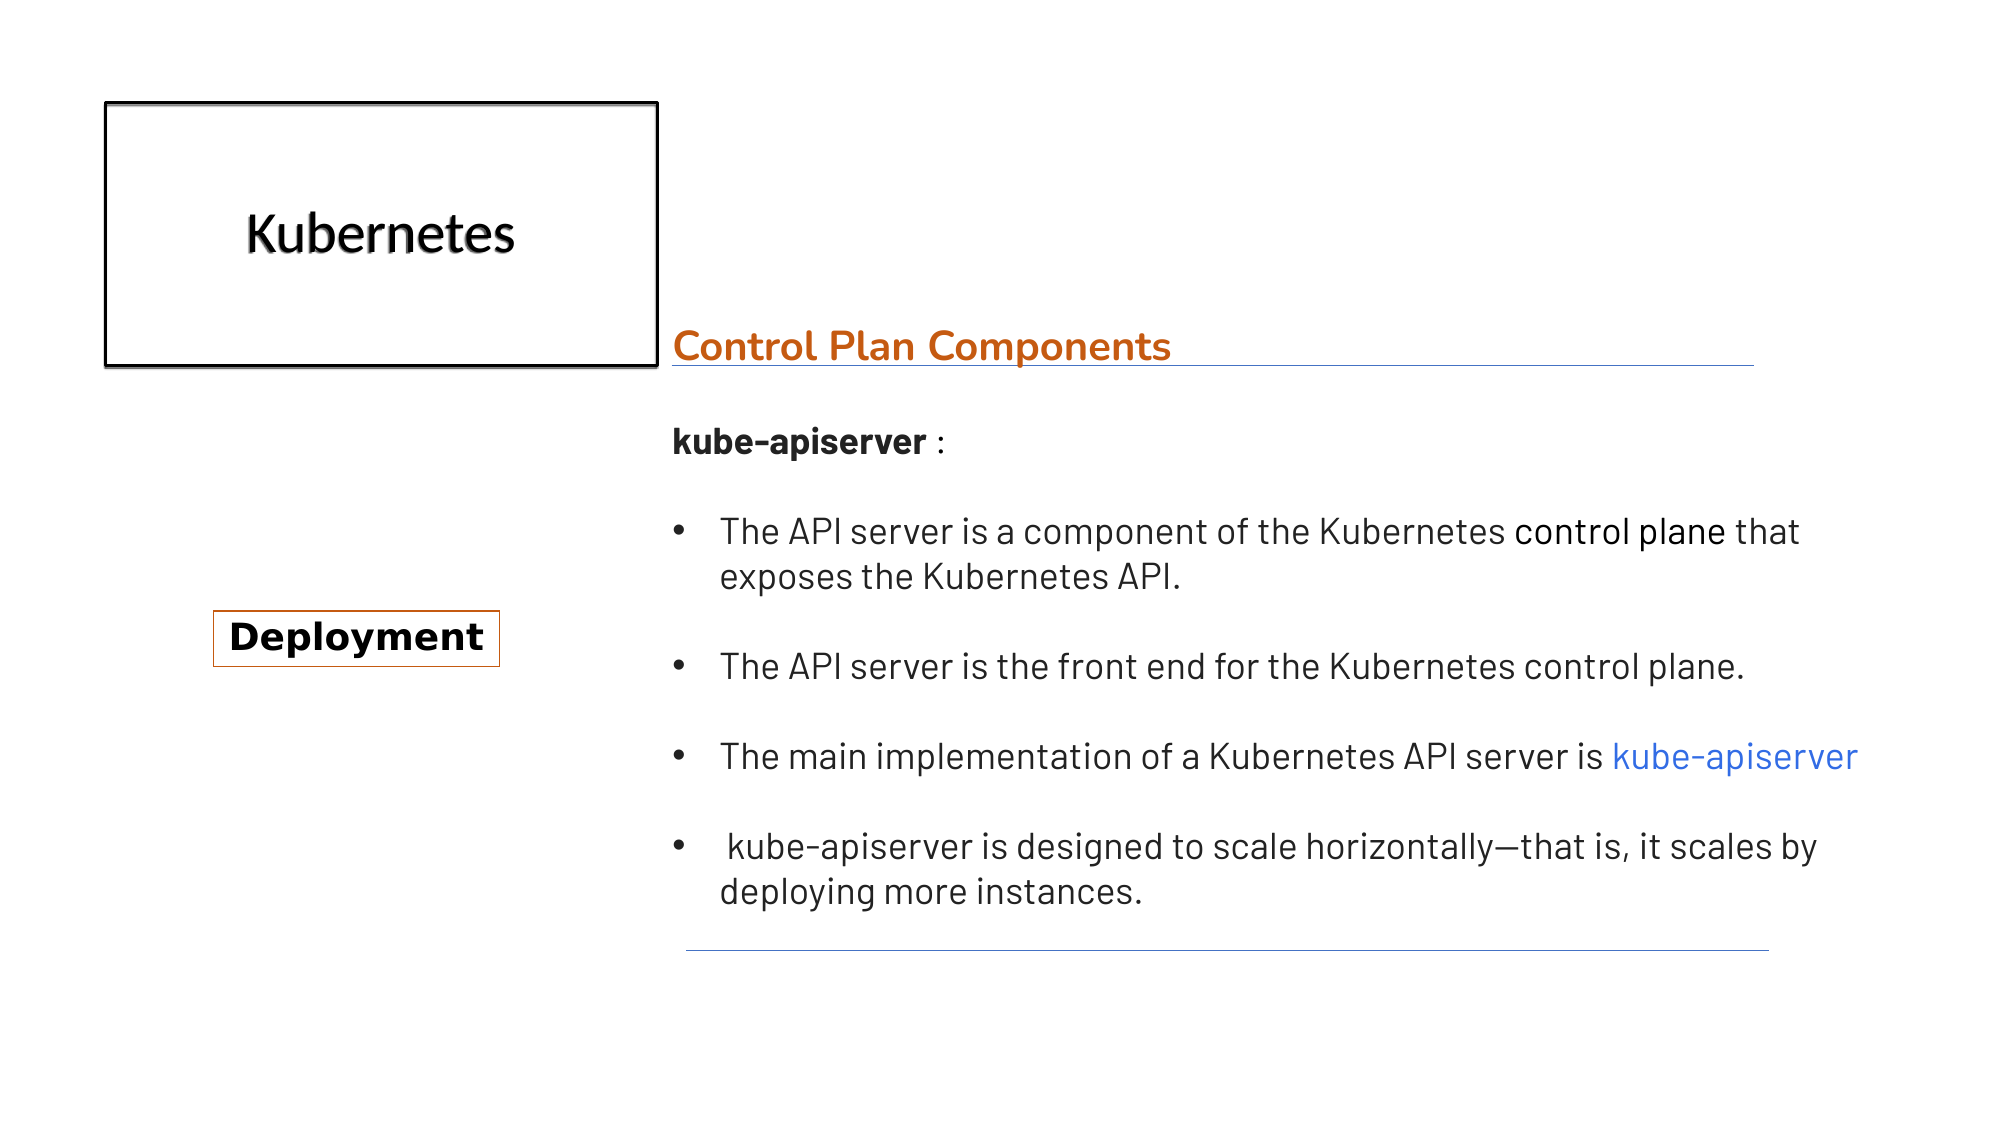

# Kubernetes
Control Plan Components
kube-apiserver :

The API server is a component of the Kubernetes control plane that exposes the Kubernetes API.

The API server is the front end for the Kubernetes control plane.

The main implementation of a Kubernetes API server is kube-apiserver

 kube-apiserver is designed to scale horizontally—that is, it scales by deploying more instances.
Deployment